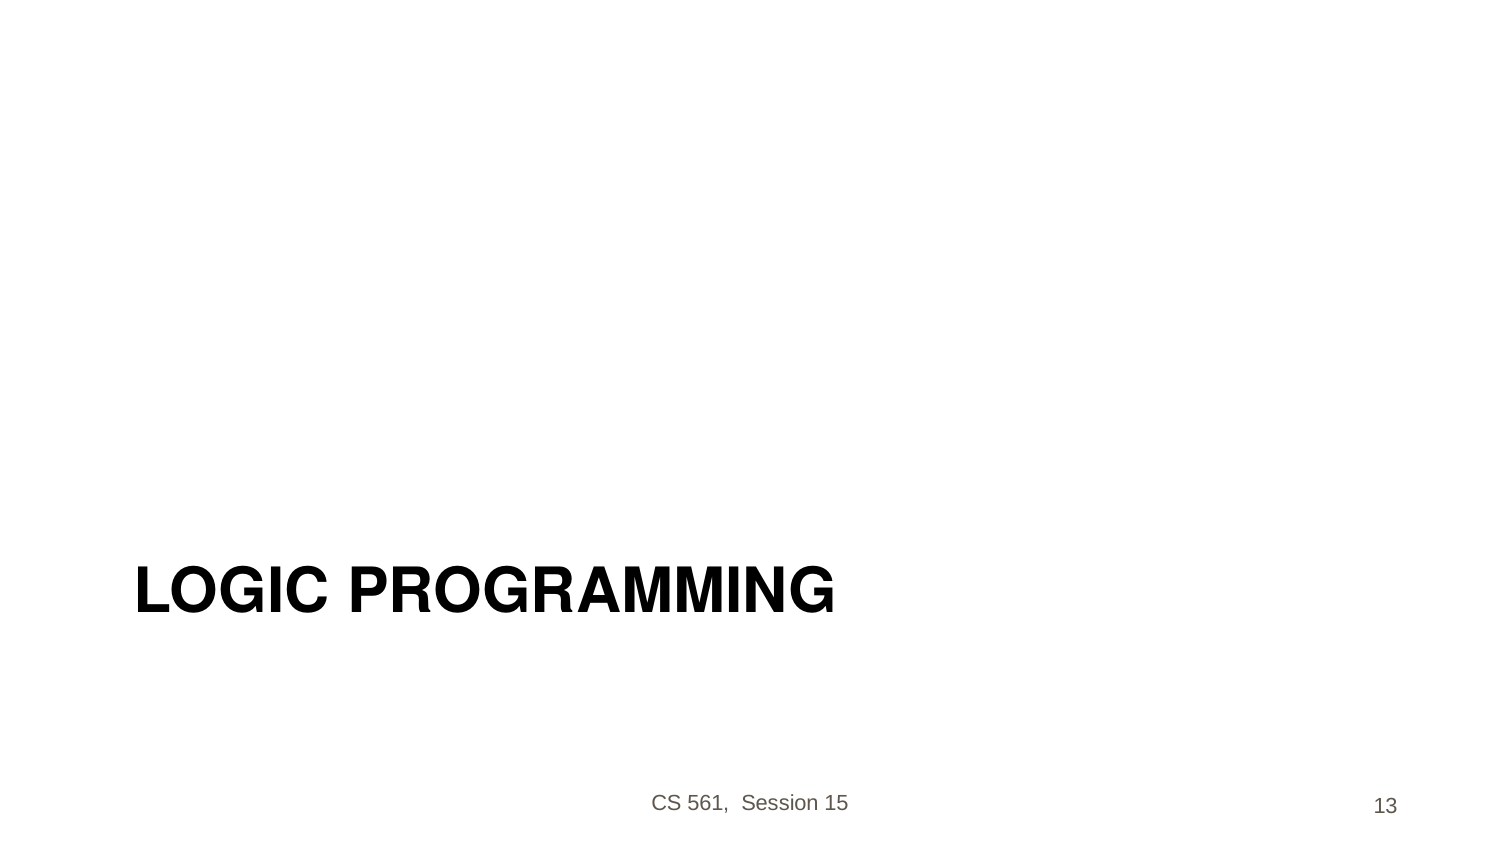

# LOGIC PROGRAMMING
CS 561,  Session 15
13